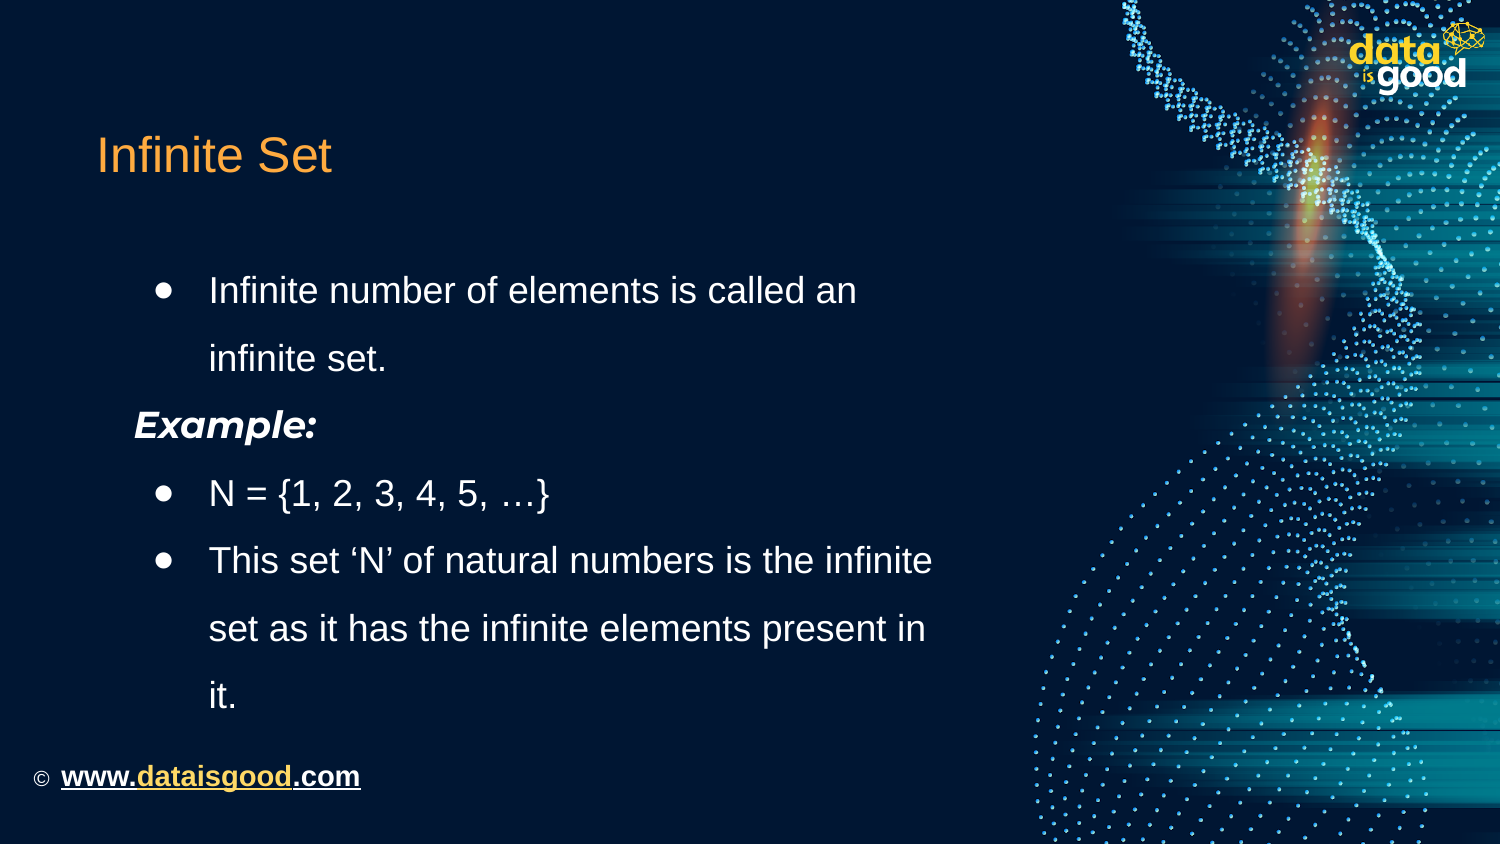

# Infinite Set
Infinite number of elements is called an infinite set.
Example:
N = {1, 2, 3, 4, 5, …}
This set ‘N’ of natural numbers is the infinite set as it has the infinite elements present in it.